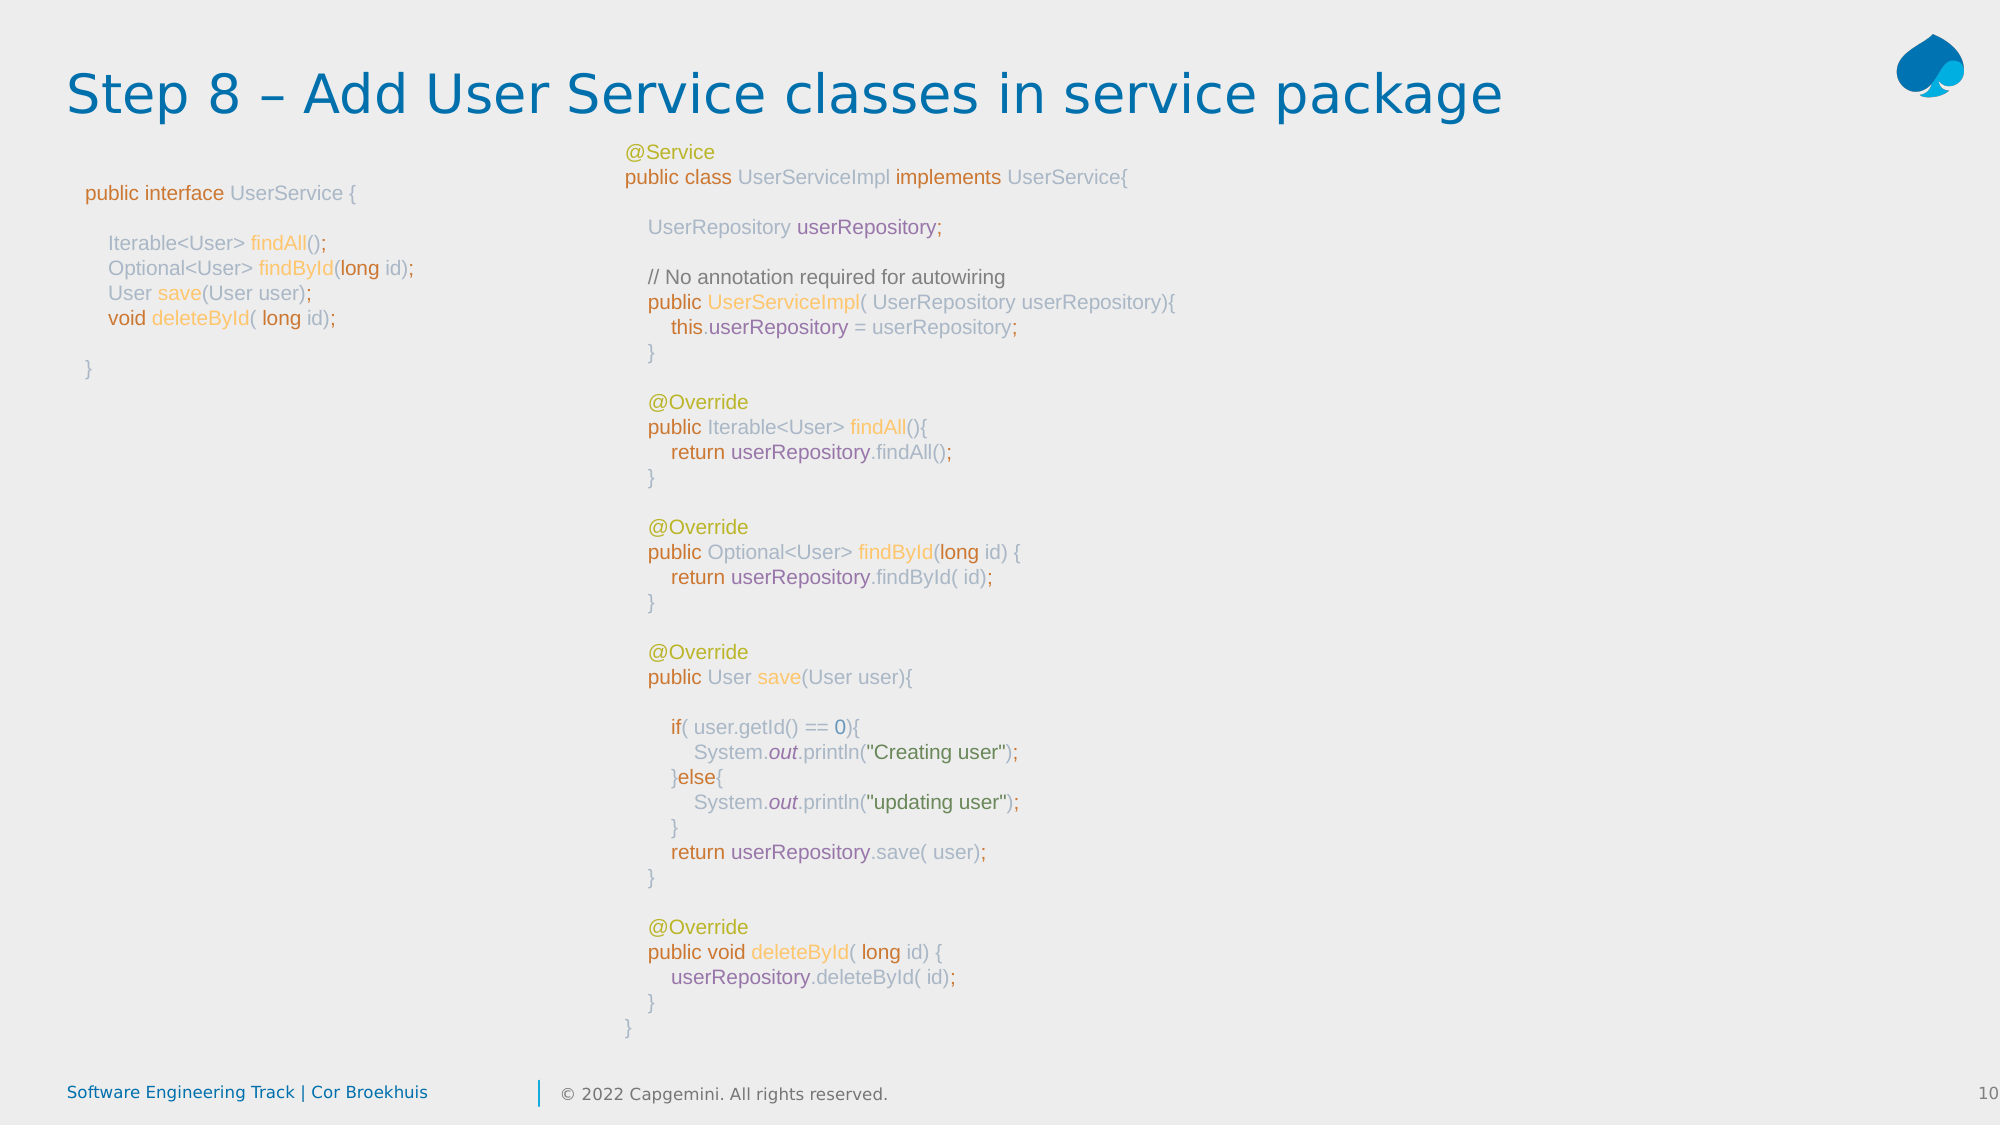

# Step 8 – Add User Service classes in service package
@Service
public class UserServiceImpl implements UserService{
    UserRepository userRepository;
    // No annotation required for autowiring
    public UserServiceImpl( UserRepository userRepository){
        this.userRepository = userRepository;
    }
    @Override
    public Iterable<User> findAll(){
        return userRepository.findAll();
    }
    @Override
    public Optional<User> findById(long id) {
        return userRepository.findById( id);
    }
    @Override
    public User save(User user){
        if( user.getId() == 0){
            System.out.println("Creating user");
        }else{
            System.out.println("updating user");
        }
        return userRepository.save( user);
    }
    @Override
    public void deleteById( long id) {
        userRepository.deleteById( id);
    }
}
public interface UserService {
    Iterable<User> findAll();
    Optional<User> findById(long id);
    User save(User user);
    void deleteById( long id);
}